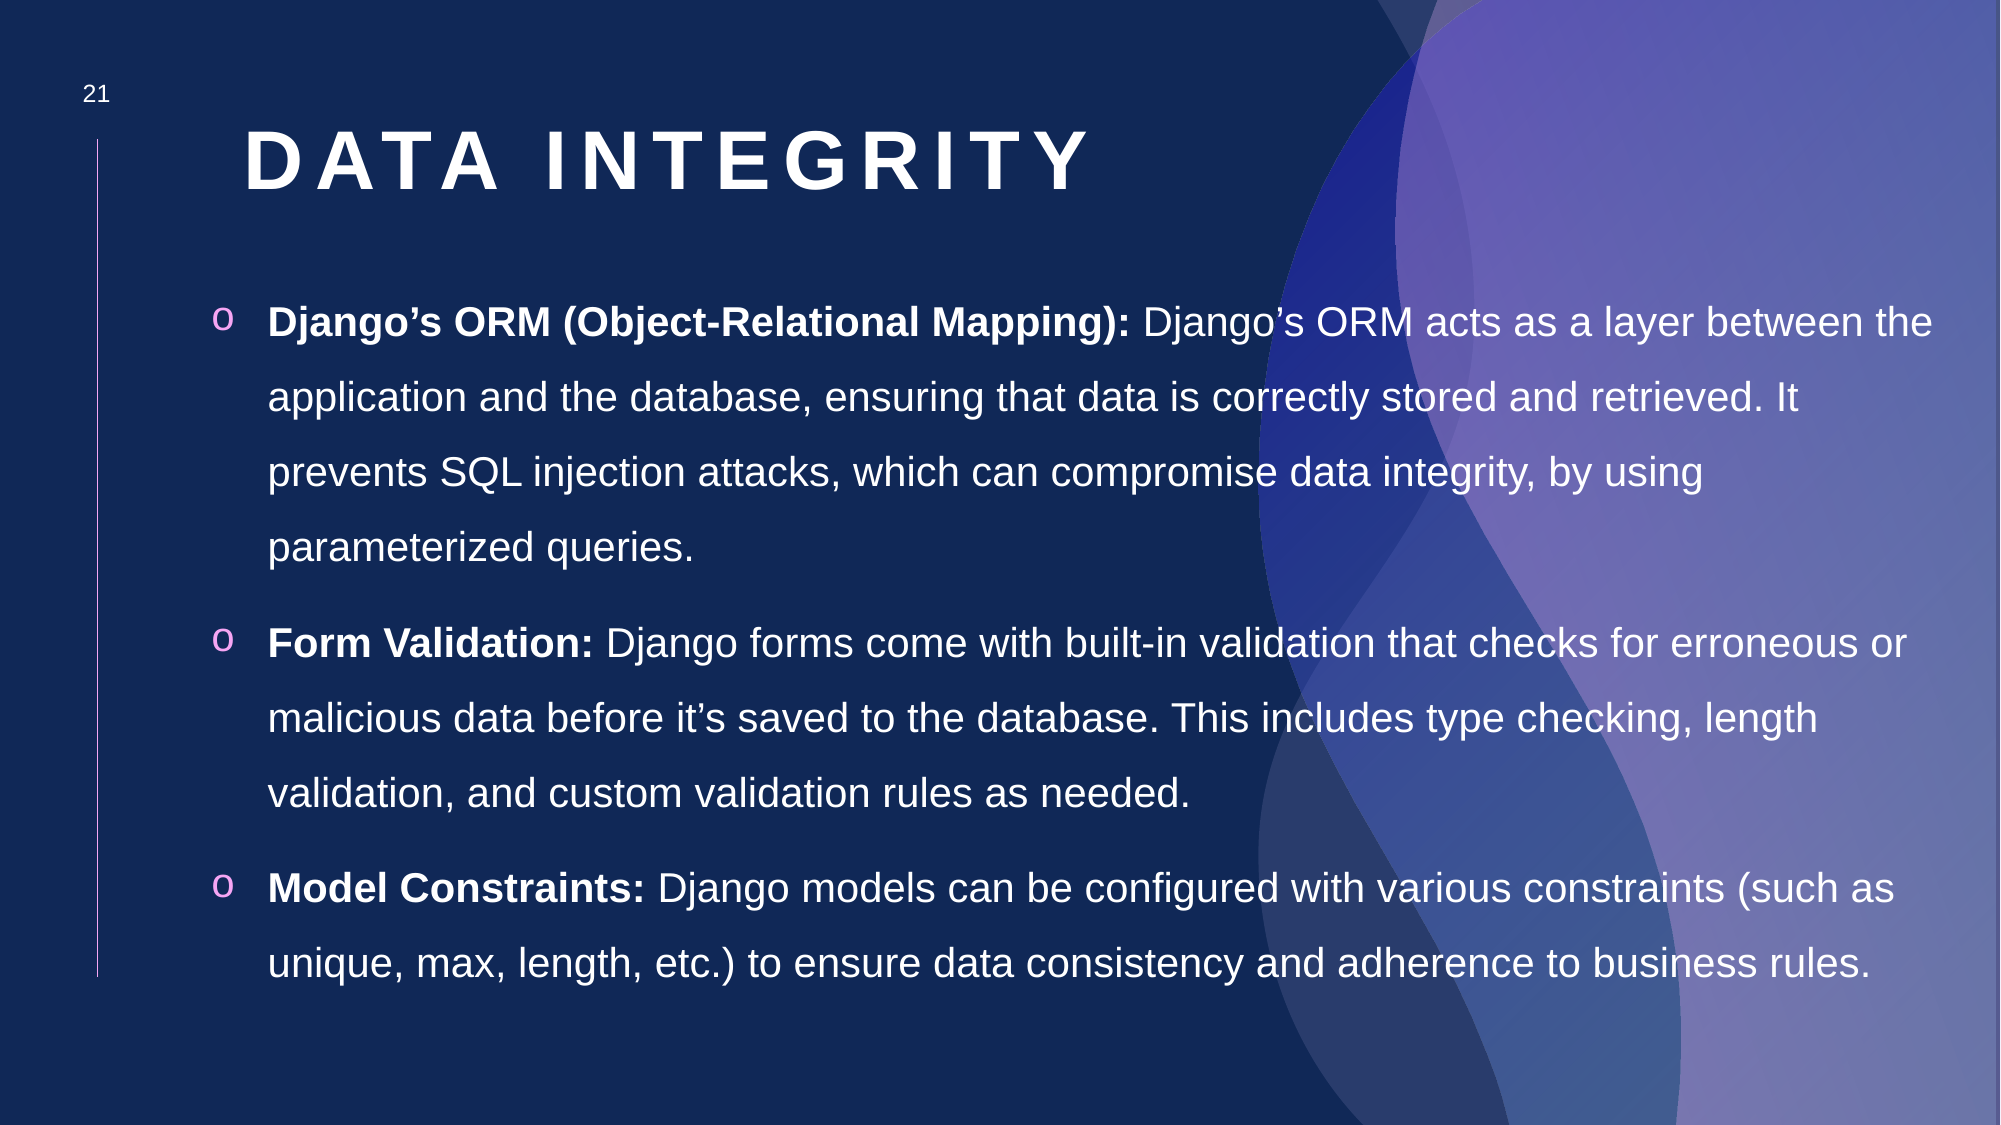

21
Django’s ORM (Object-Relational Mapping): Django’s ORM acts as a layer between the application and the database, ensuring that data is correctly stored and retrieved. It prevents SQL injection attacks, which can compromise data integrity, by using parameterized queries.
Form Validation: Django forms come with built-in validation that checks for erroneous or malicious data before it’s saved to the database. This includes type checking, length validation, and custom validation rules as needed.
Model Constraints: Django models can be configured with various constraints (such as unique, max, length, etc.) to ensure data consistency and adherence to business rules.

# Data Integrity